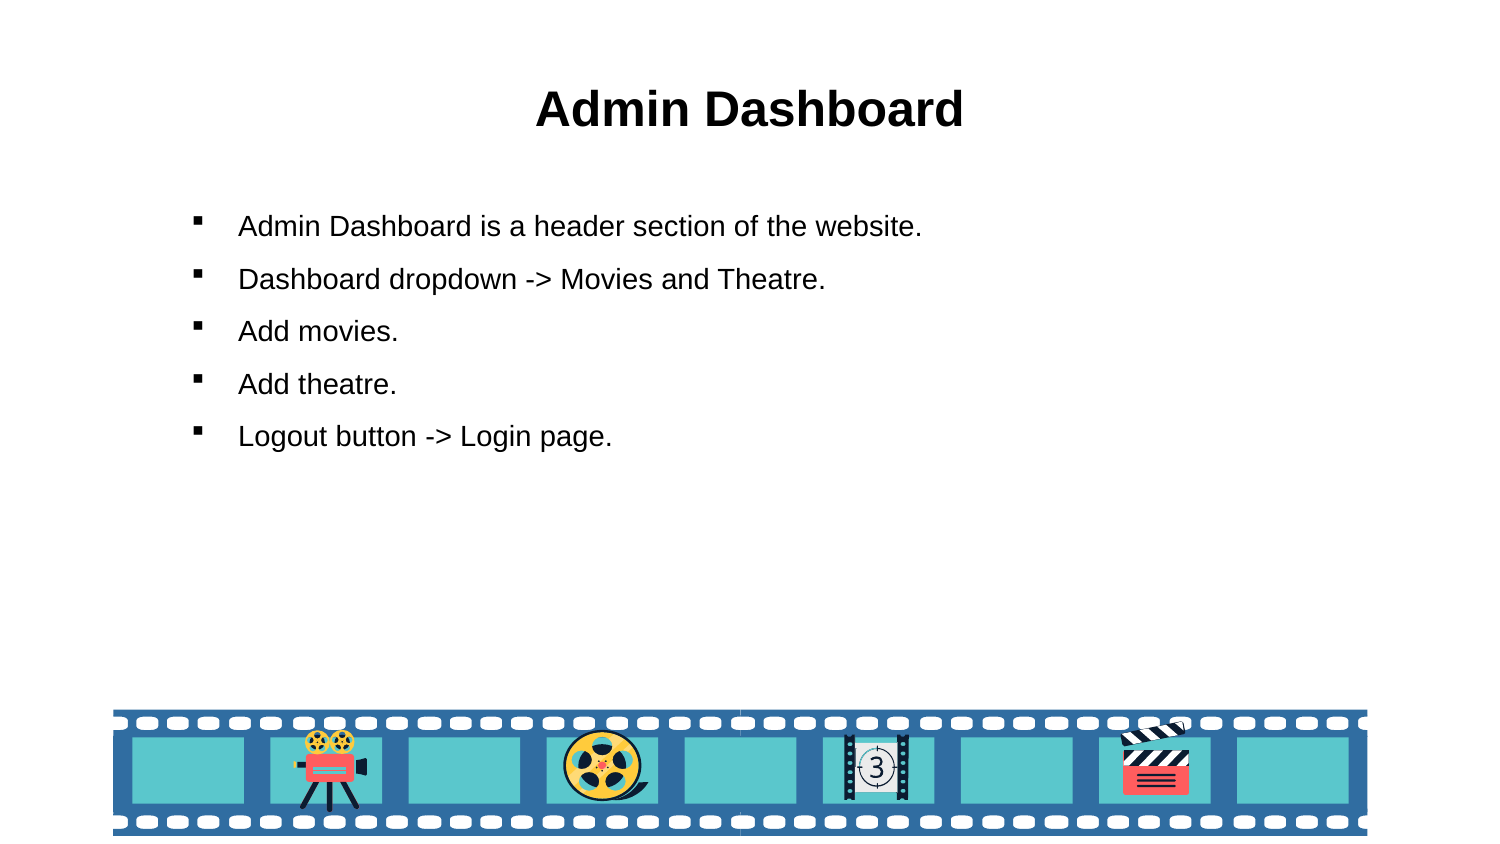

# Admin Dashboard
Admin Dashboard is a header section of the website.
Dashboard dropdown -> Movies and Theatre.
Add movies.
Add theatre.
Logout button -> Login page.